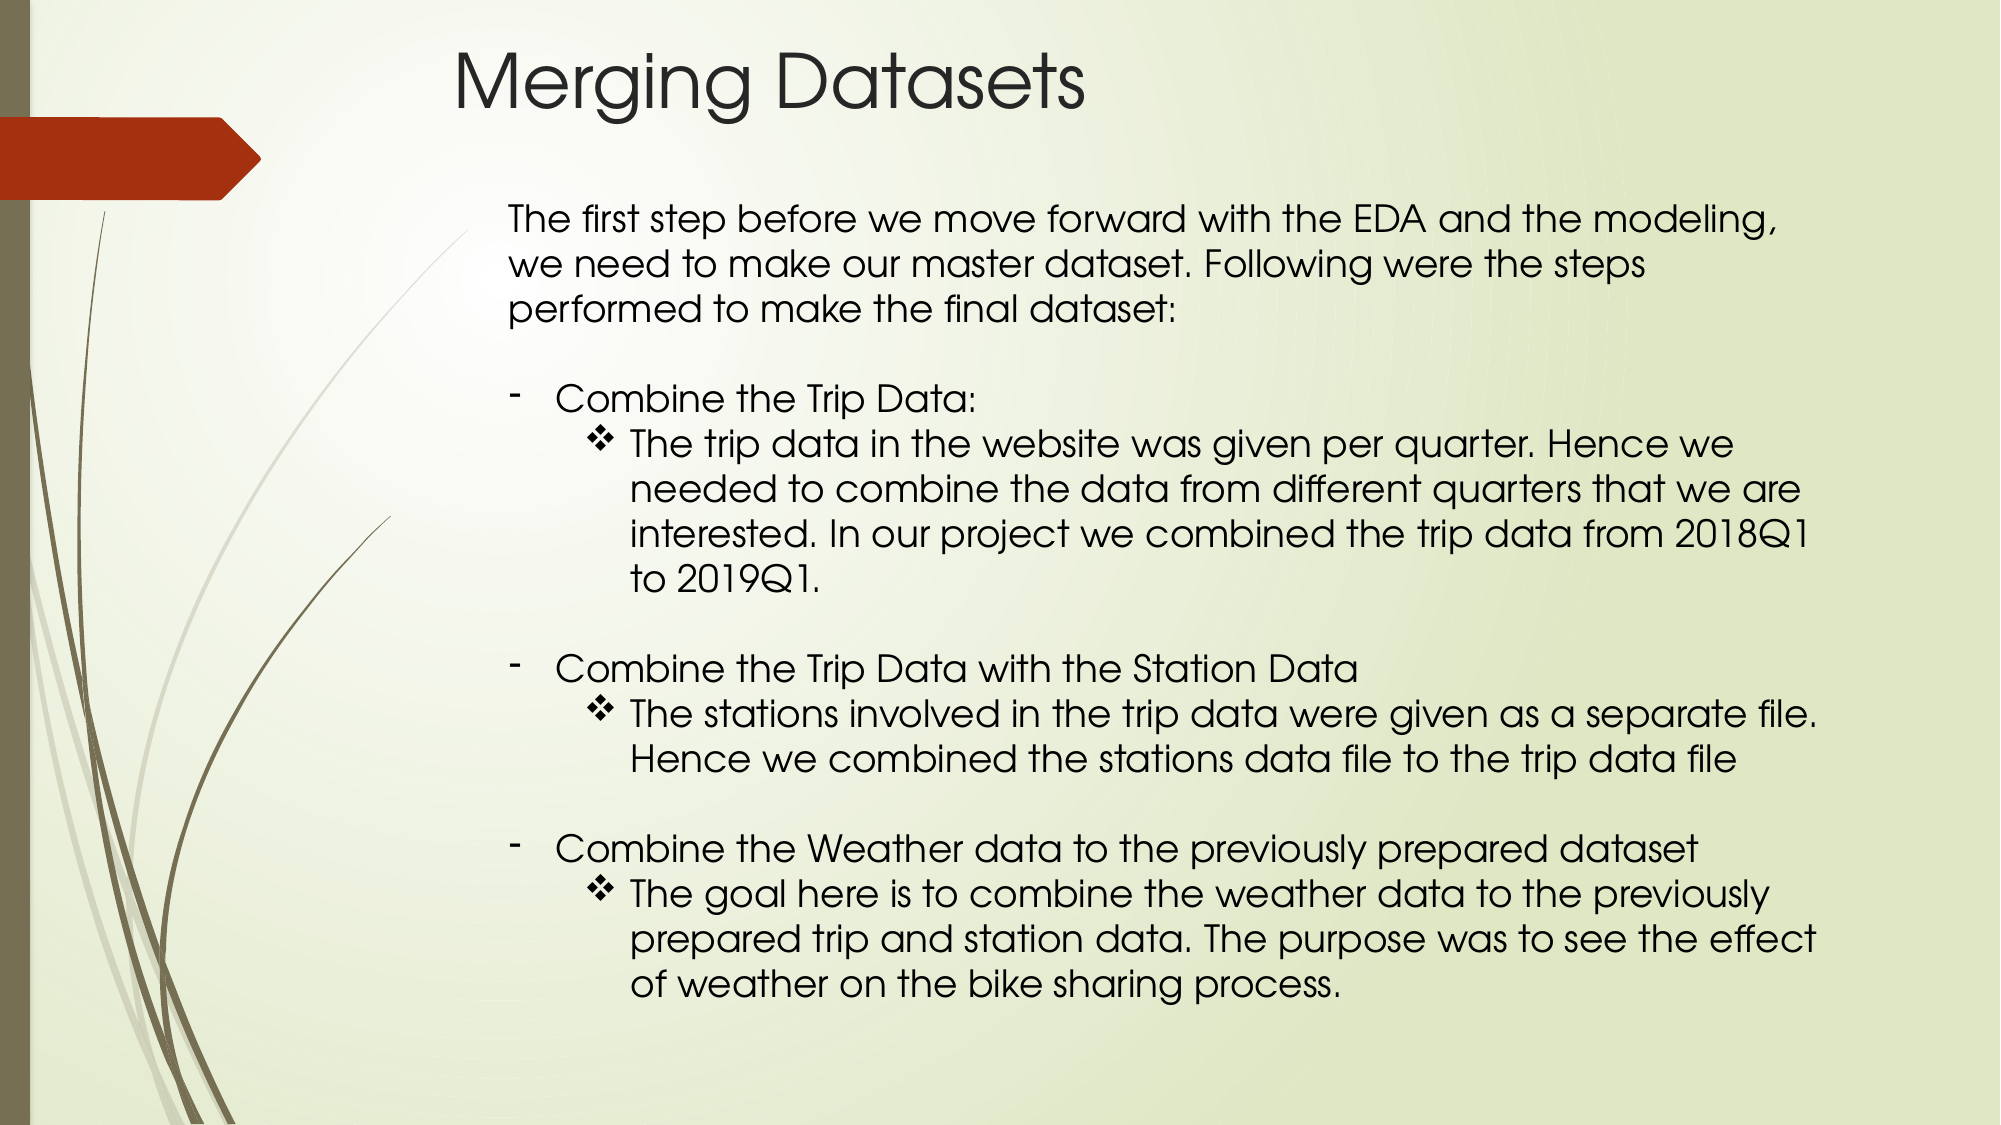

# Merging Datasets
The first step before we move forward with the EDA and the modeling, we need to make our master dataset. Following were the steps performed to make the final dataset:

Combine the Trip Data:
The trip data in the website was given per quarter. Hence we needed to combine the data from different quarters that we are interested. In our project we combined the trip data from 2018Q1 to 2019Q1.

Combine the Trip Data with the Station Data
The stations involved in the trip data were given as a separate file. Hence we combined the stations data file to the trip data file

Combine the Weather data to the previously prepared dataset
The goal here is to combine the weather data to the previously prepared trip and station data. The purpose was to see the effect of weather on the bike sharing process.